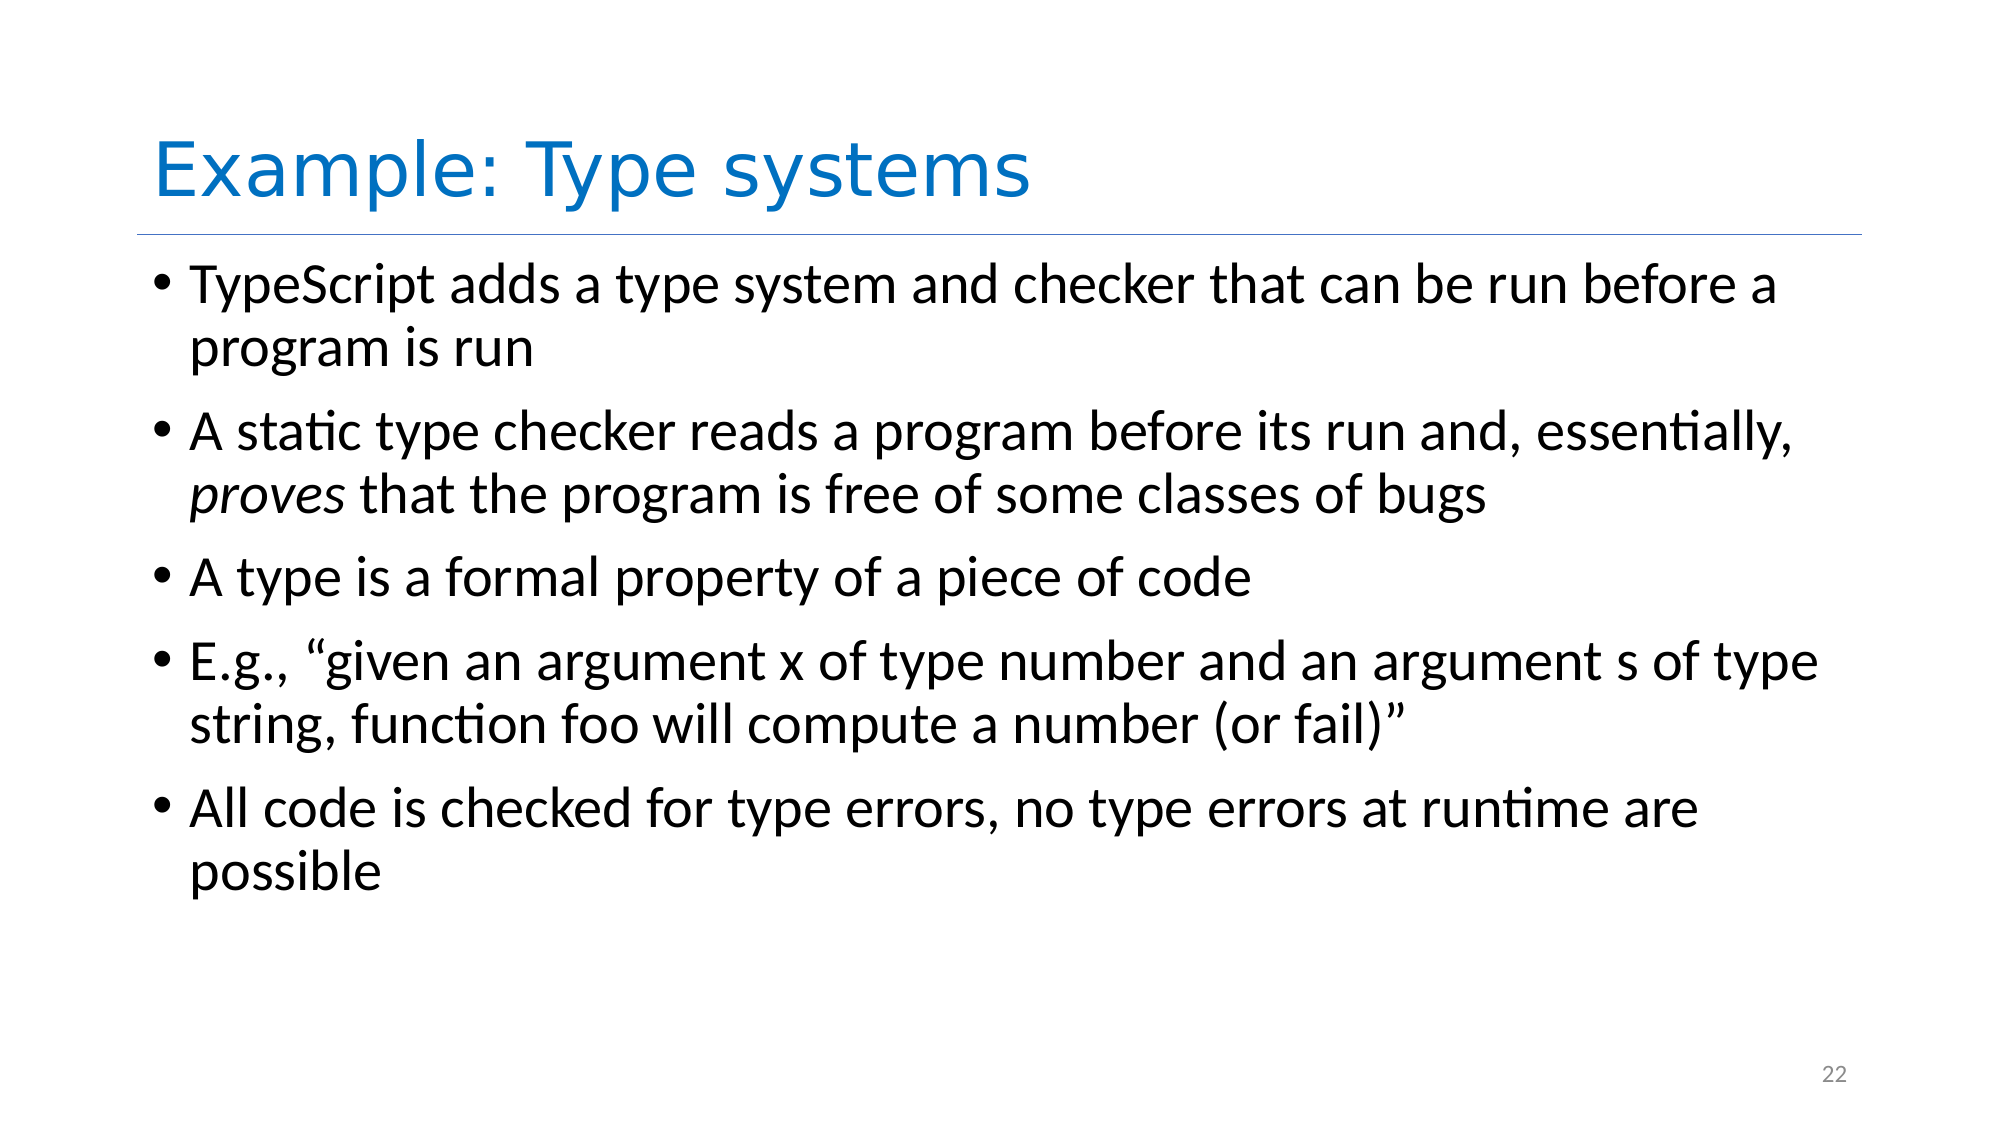

# Example: Type systems
TypeScript adds a type system and checker that can be run before a program is run
A static type checker reads a program before its run and, essentially, proves that the program is free of some classes of bugs
A type is a formal property of a piece of code
E.g., “given an argument x of type number and an argument s of type string, function foo will compute a number (or fail)”
All code is checked for type errors, no type errors at runtime are possible

22